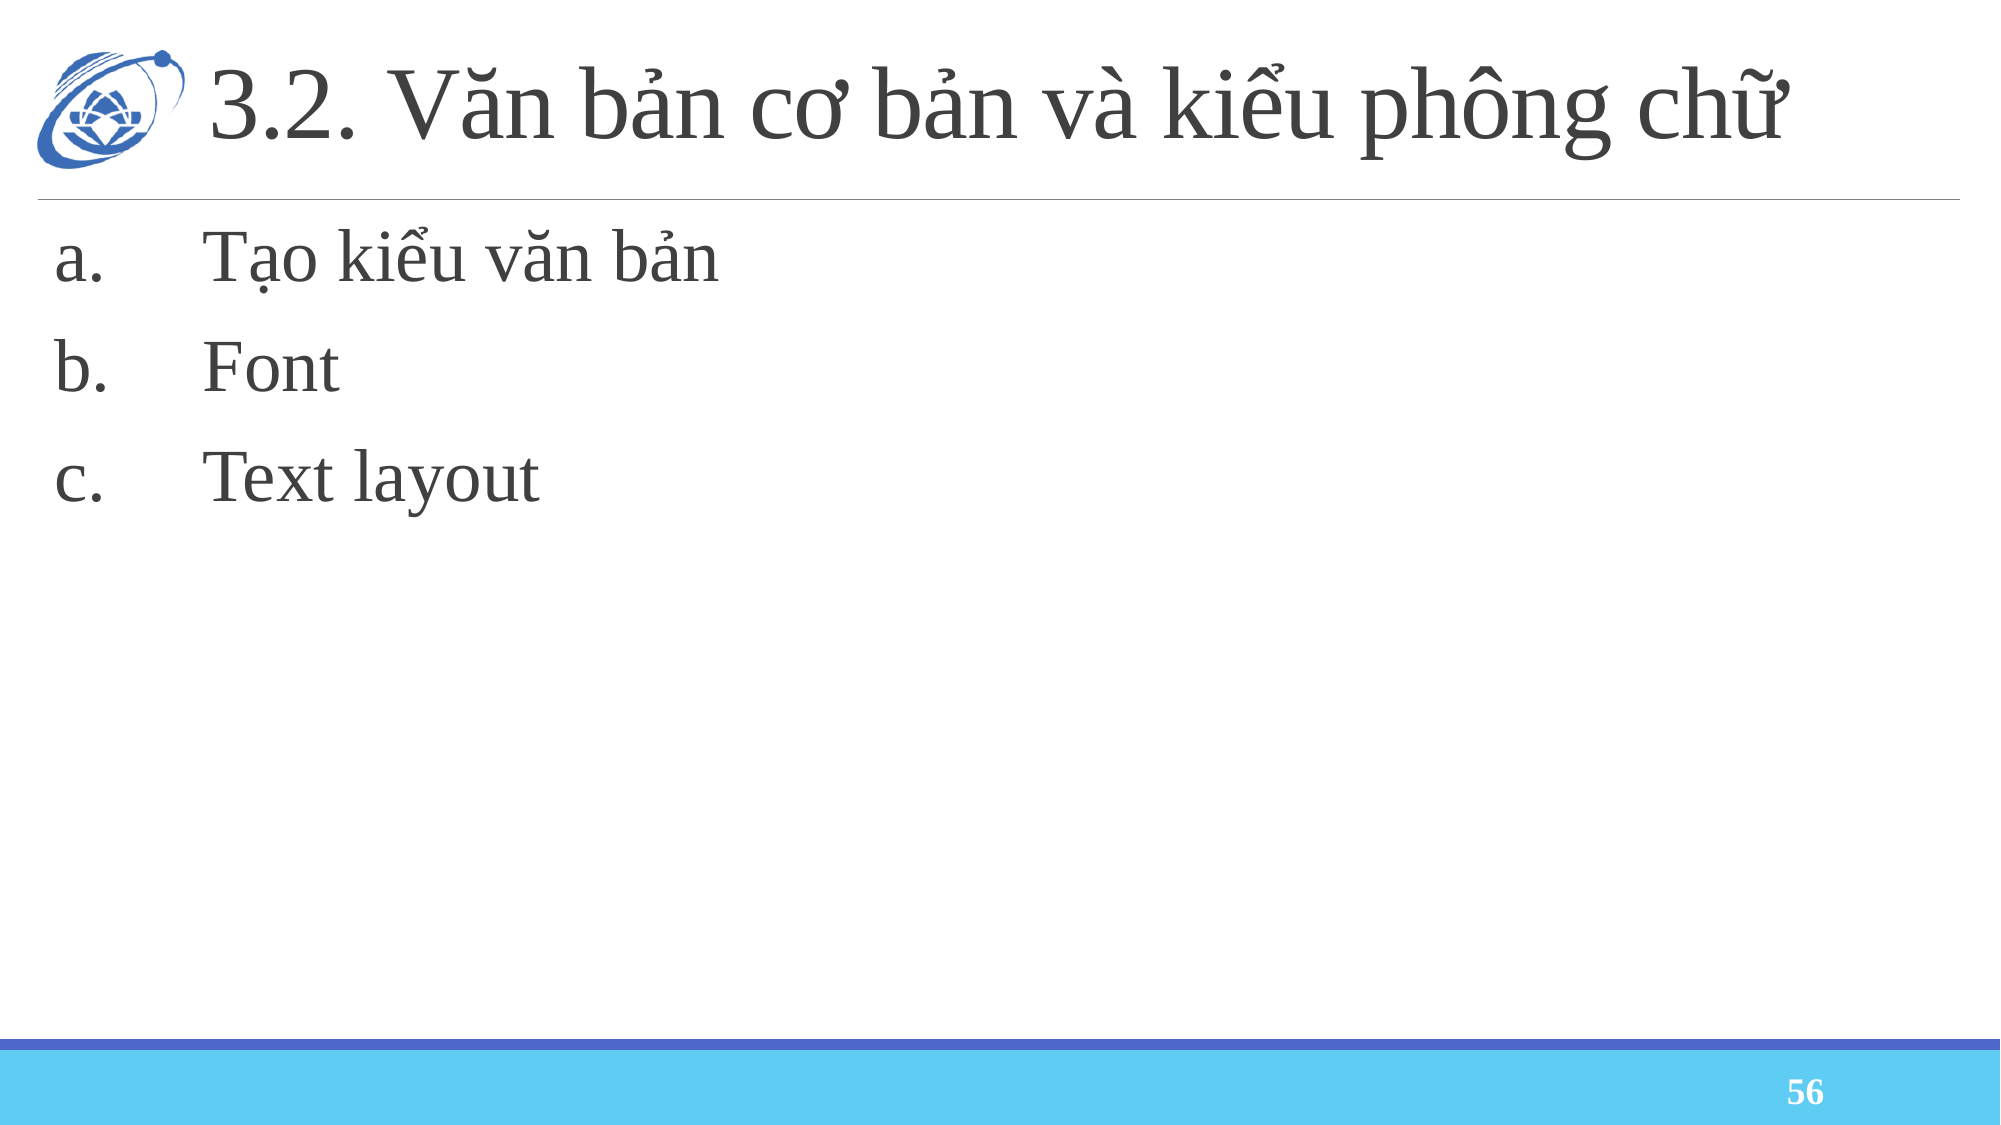

# 3.2. Văn bản cơ bản và kiểu phông chữ
a.	Tạo kiểu văn bản
b.	Font
c.	Text layout
56